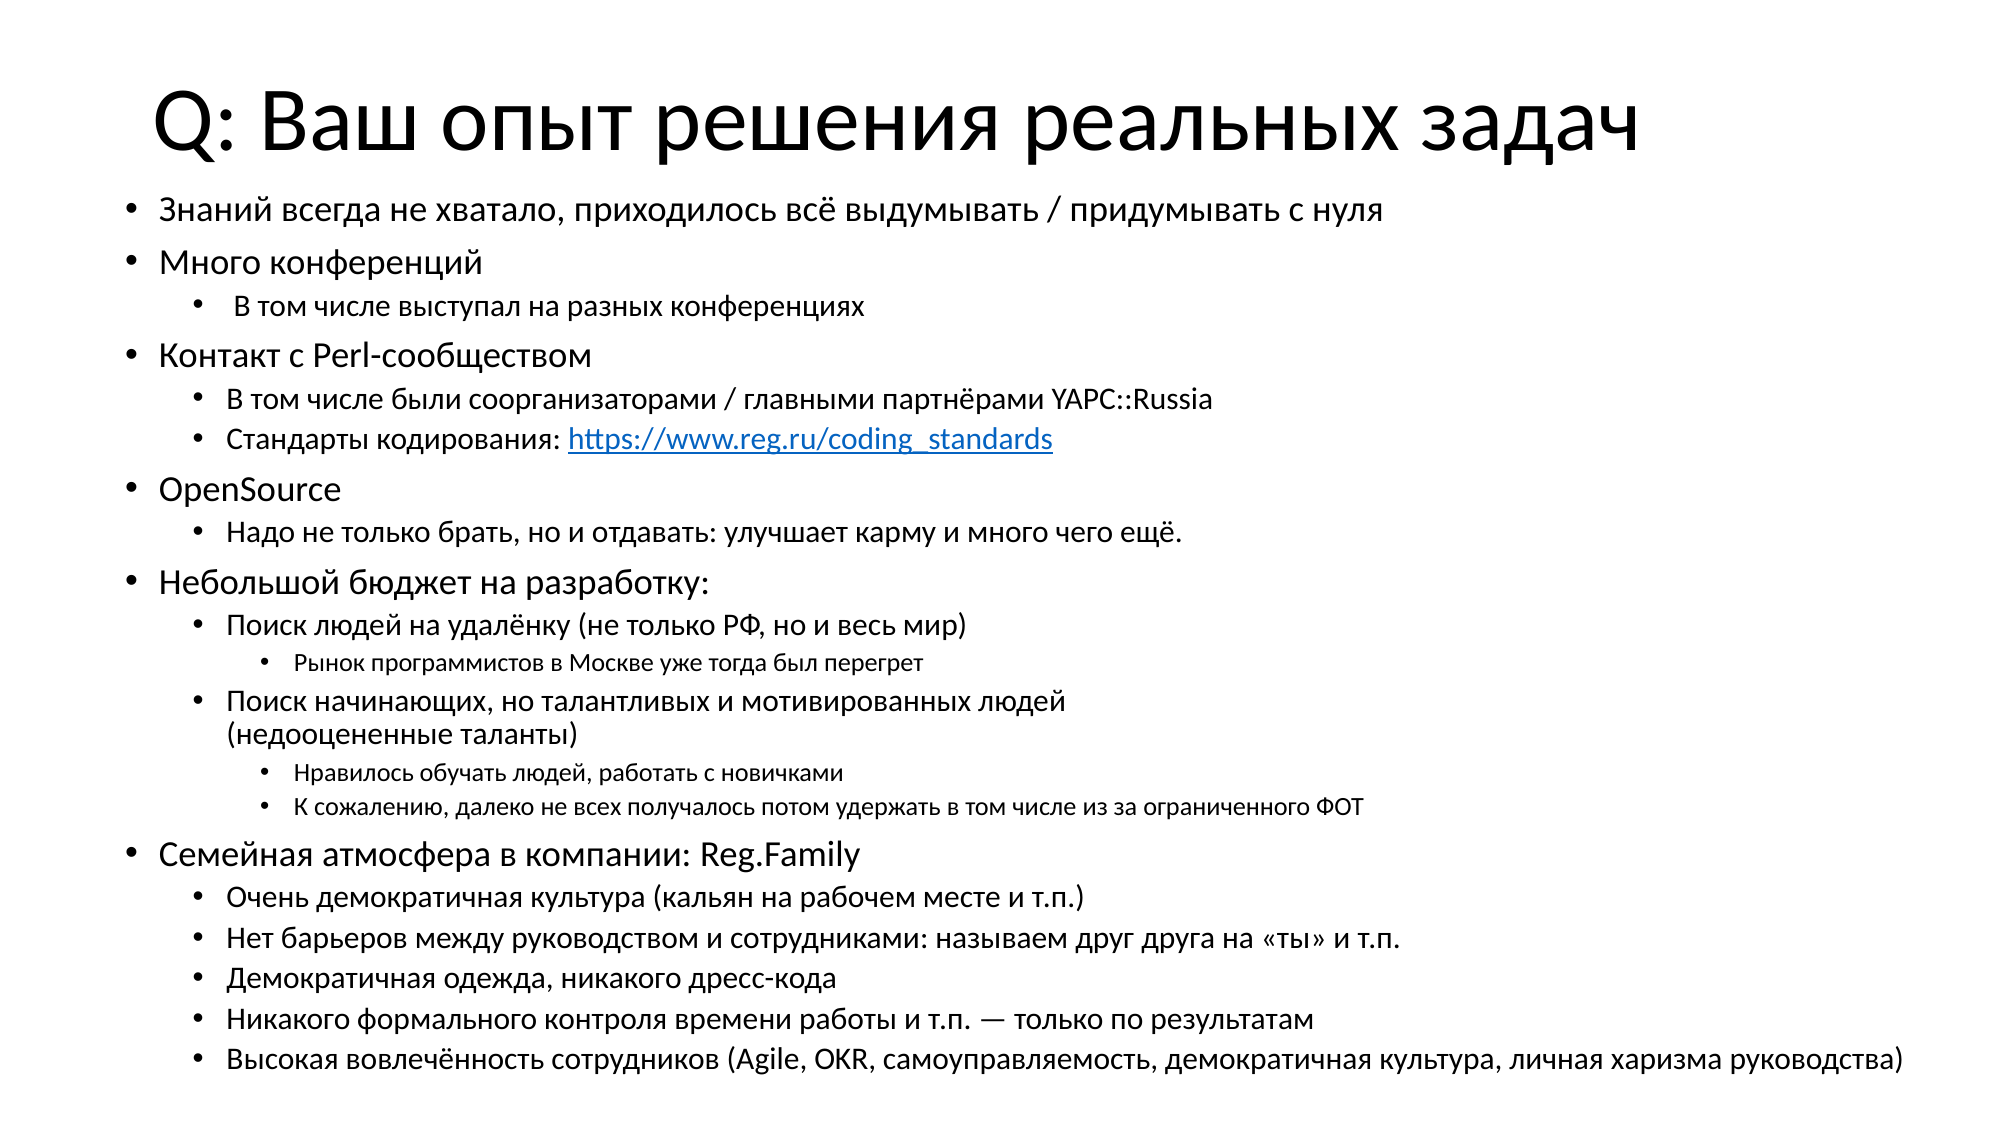

# Q: Ваш опыт решения реальных задач
Знаний всегда не хватало, приходилось всё выдумывать / придумывать с нуля
Много конференций
 В том числе выступал на разных конференциях
Контакт с Perl-сообществом
В том числе были соорганизаторами / главными партнёрами YAPC::Russia
Стандарты кодирования: https://www.reg.ru/coding_standards
OpenSource
Надо не только брать, но и отдавать: улучшает карму и много чего ещё.
Небольшой бюджет на разработку:
Поиск людей на удалёнку (не только РФ, но и весь мир)
Рынок программистов в Москве уже тогда был перегрет
Поиск начинающих, но талантливых и мотивированных людей
(недооцененные таланты)
Нравилось обучать людей, работать с новичками
К сожалению, далеко не всех получалось потом удержать в том числе из за ограниченного ФОТ
Семейная атмосфера в компании: Reg.Family
Очень демократичная культура (кальян на рабочем месте и т.п.)
Нет барьеров между руководством и сотрудниками: называем друг друга на «ты» и т.п.
Демократичная одежда, никакого дресс-кода
Никакого формального контроля времени работы и т.п. — только по результатам
Высокая вовлечённость сотрудников (Agile, OKR, самоуправляемость, демократичная культура, личная харизма руководства)